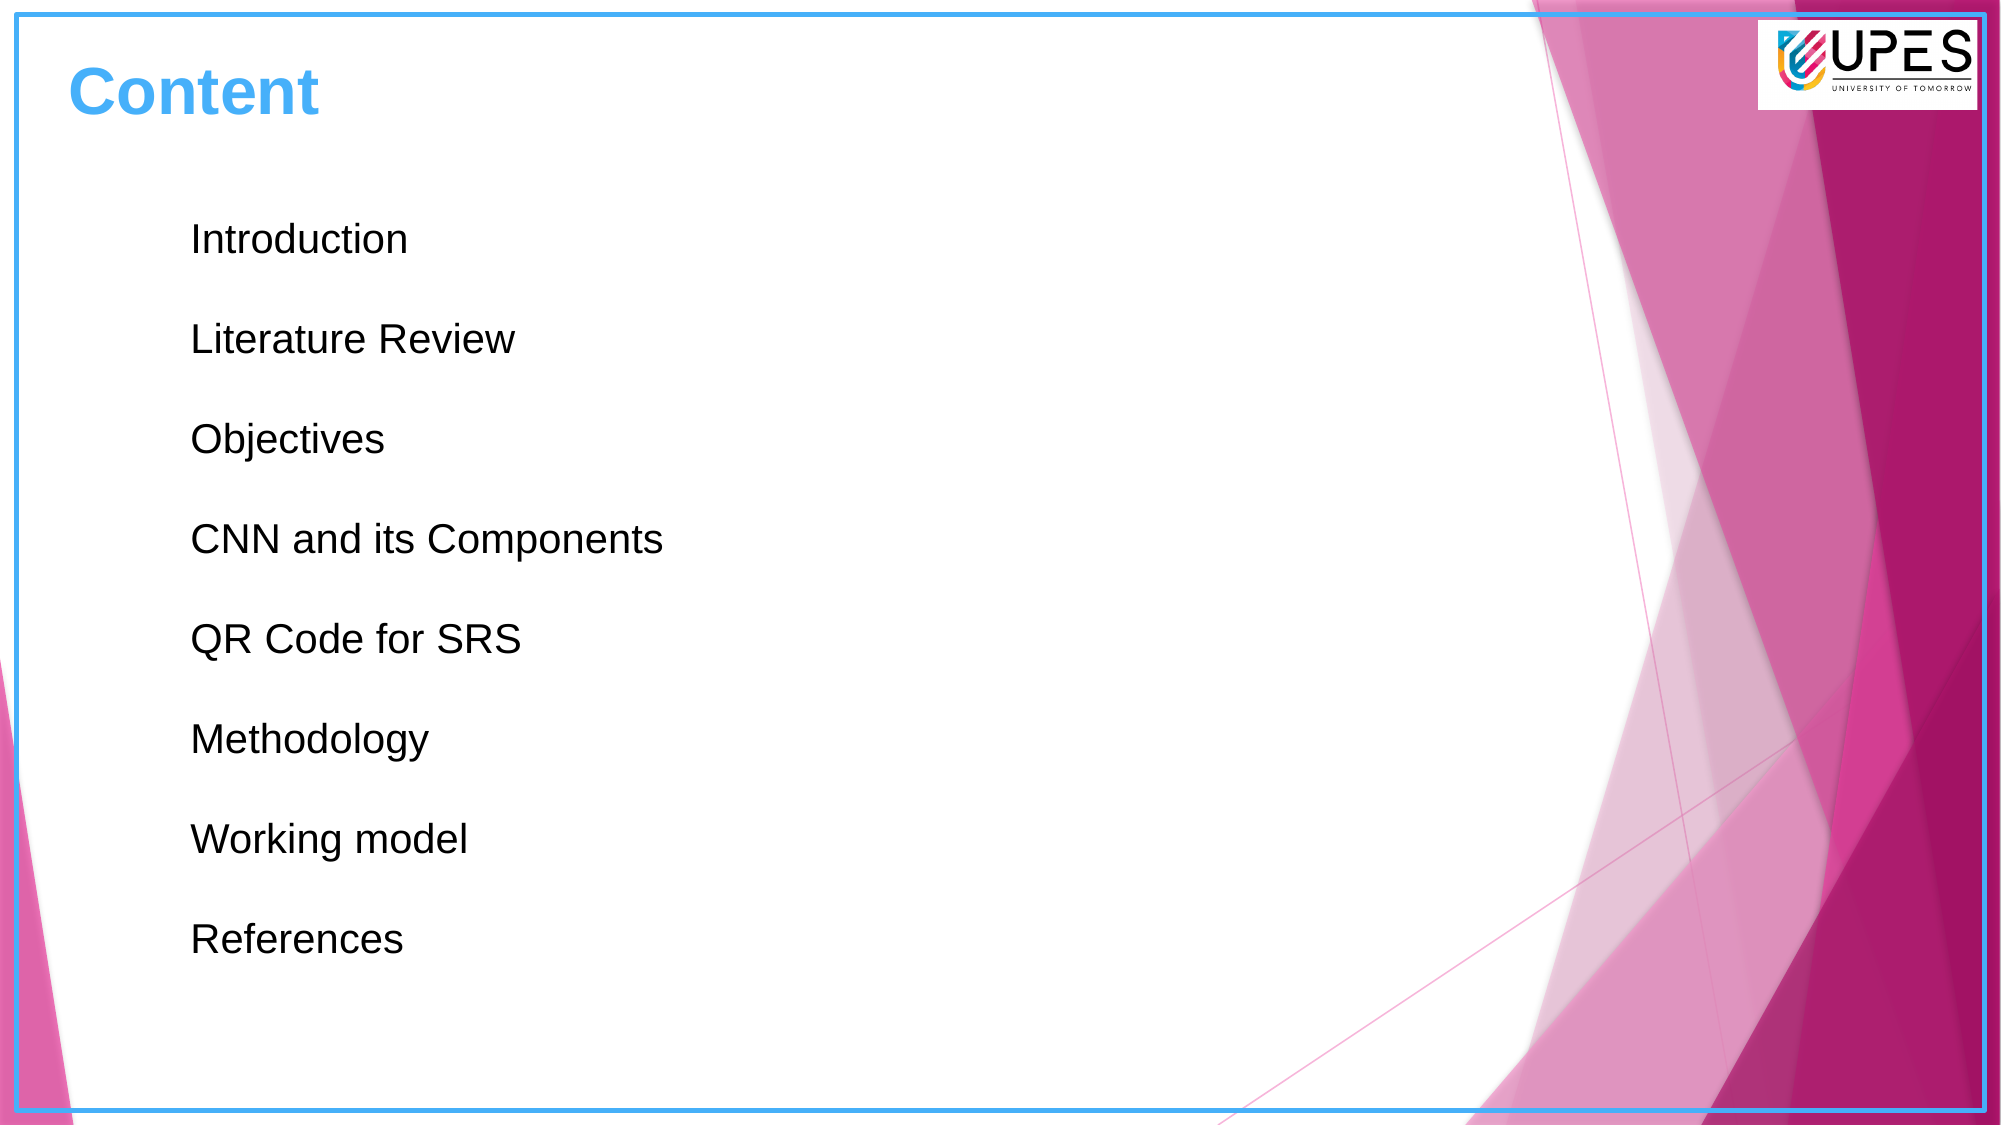

Content
Introduction

Literature Review

Objectives

CNN and its Components

QR Code for SRS

Methodology

Working model

References